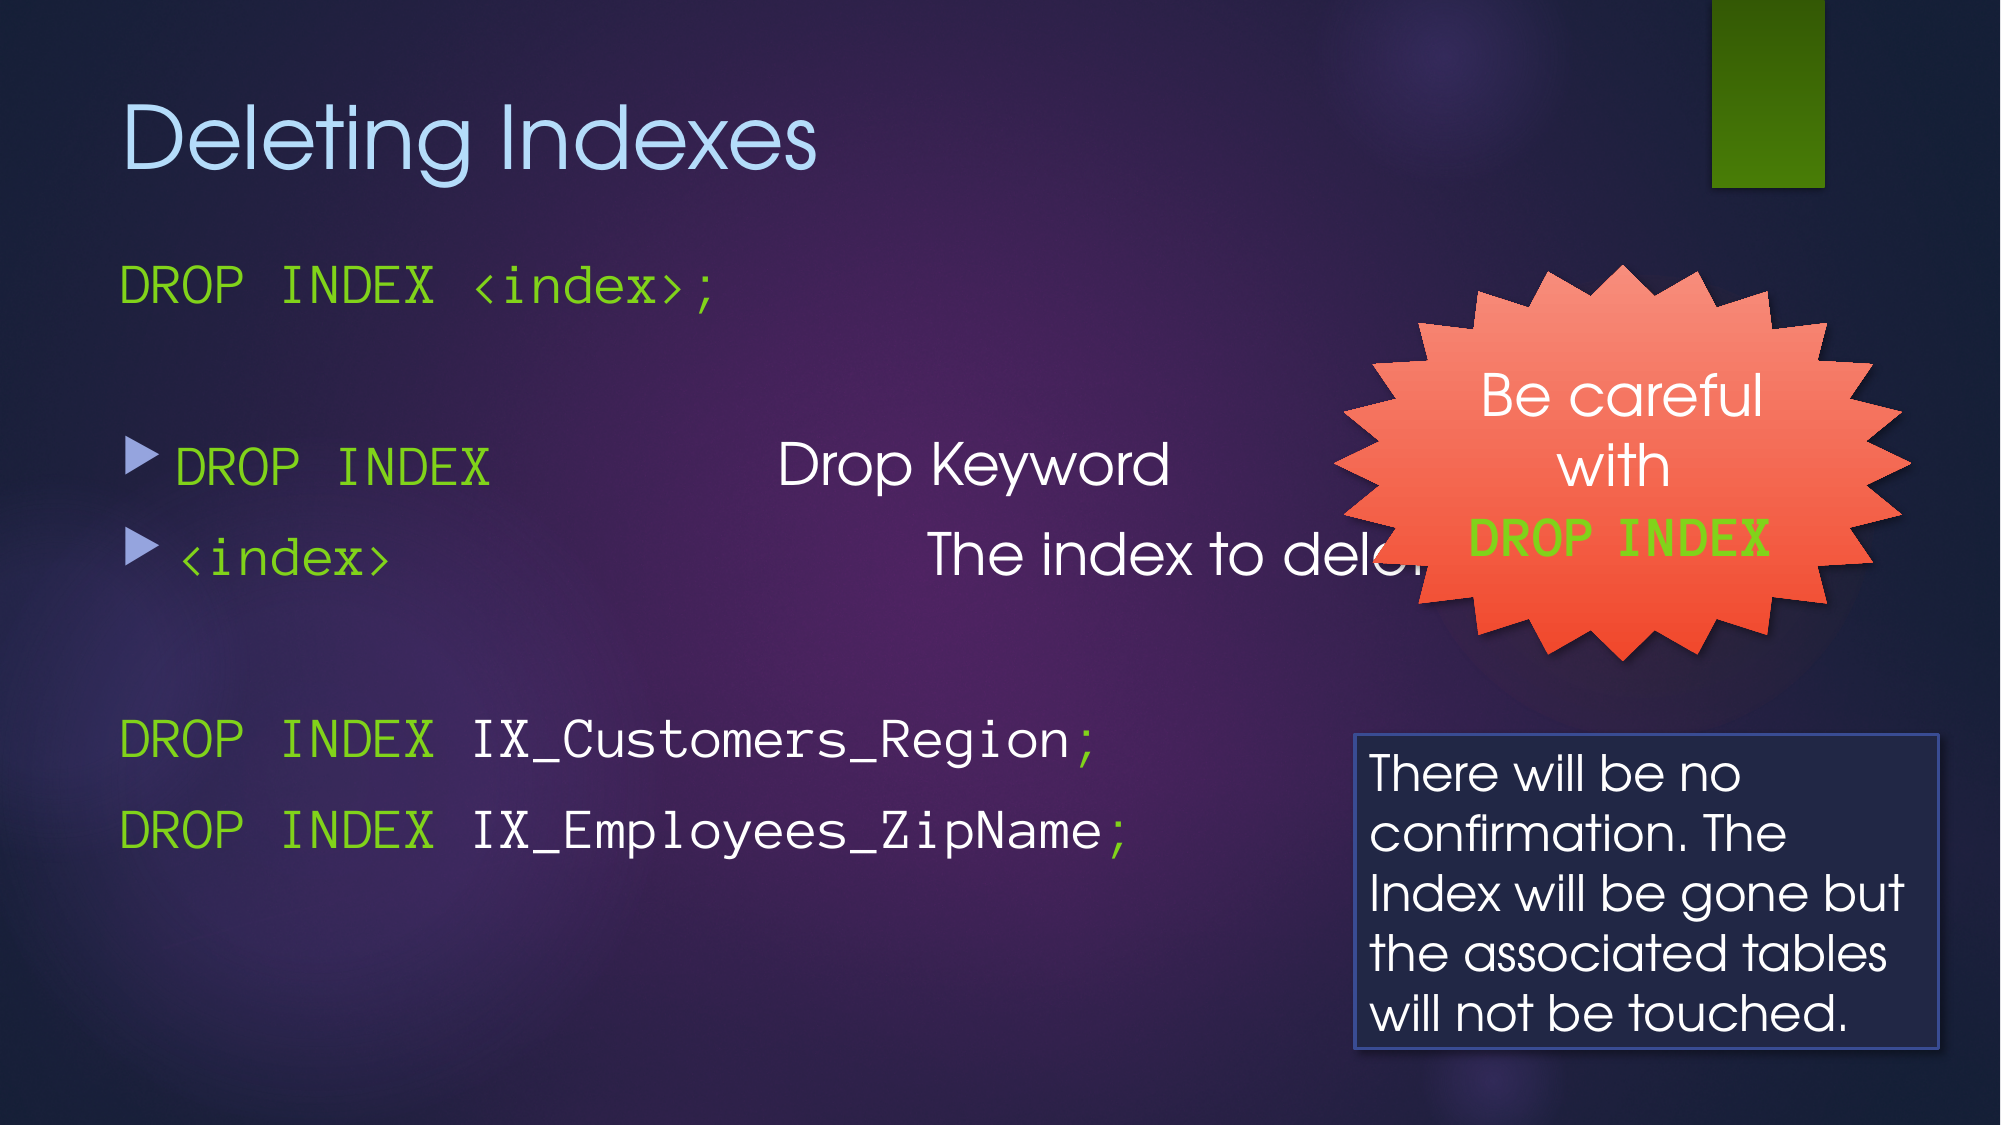

# Deleting Indexes
DROP INDEX <index>;

DROP INDEX		Drop Keyword
<index>				The index to delete

DROP INDEX IX_Customers_Region;
DROP INDEX IX_Employees_ZipName;

Be careful with
DROP INDEX
There will be no confirmation. The Index will be gone but the associated tables will not be touched.